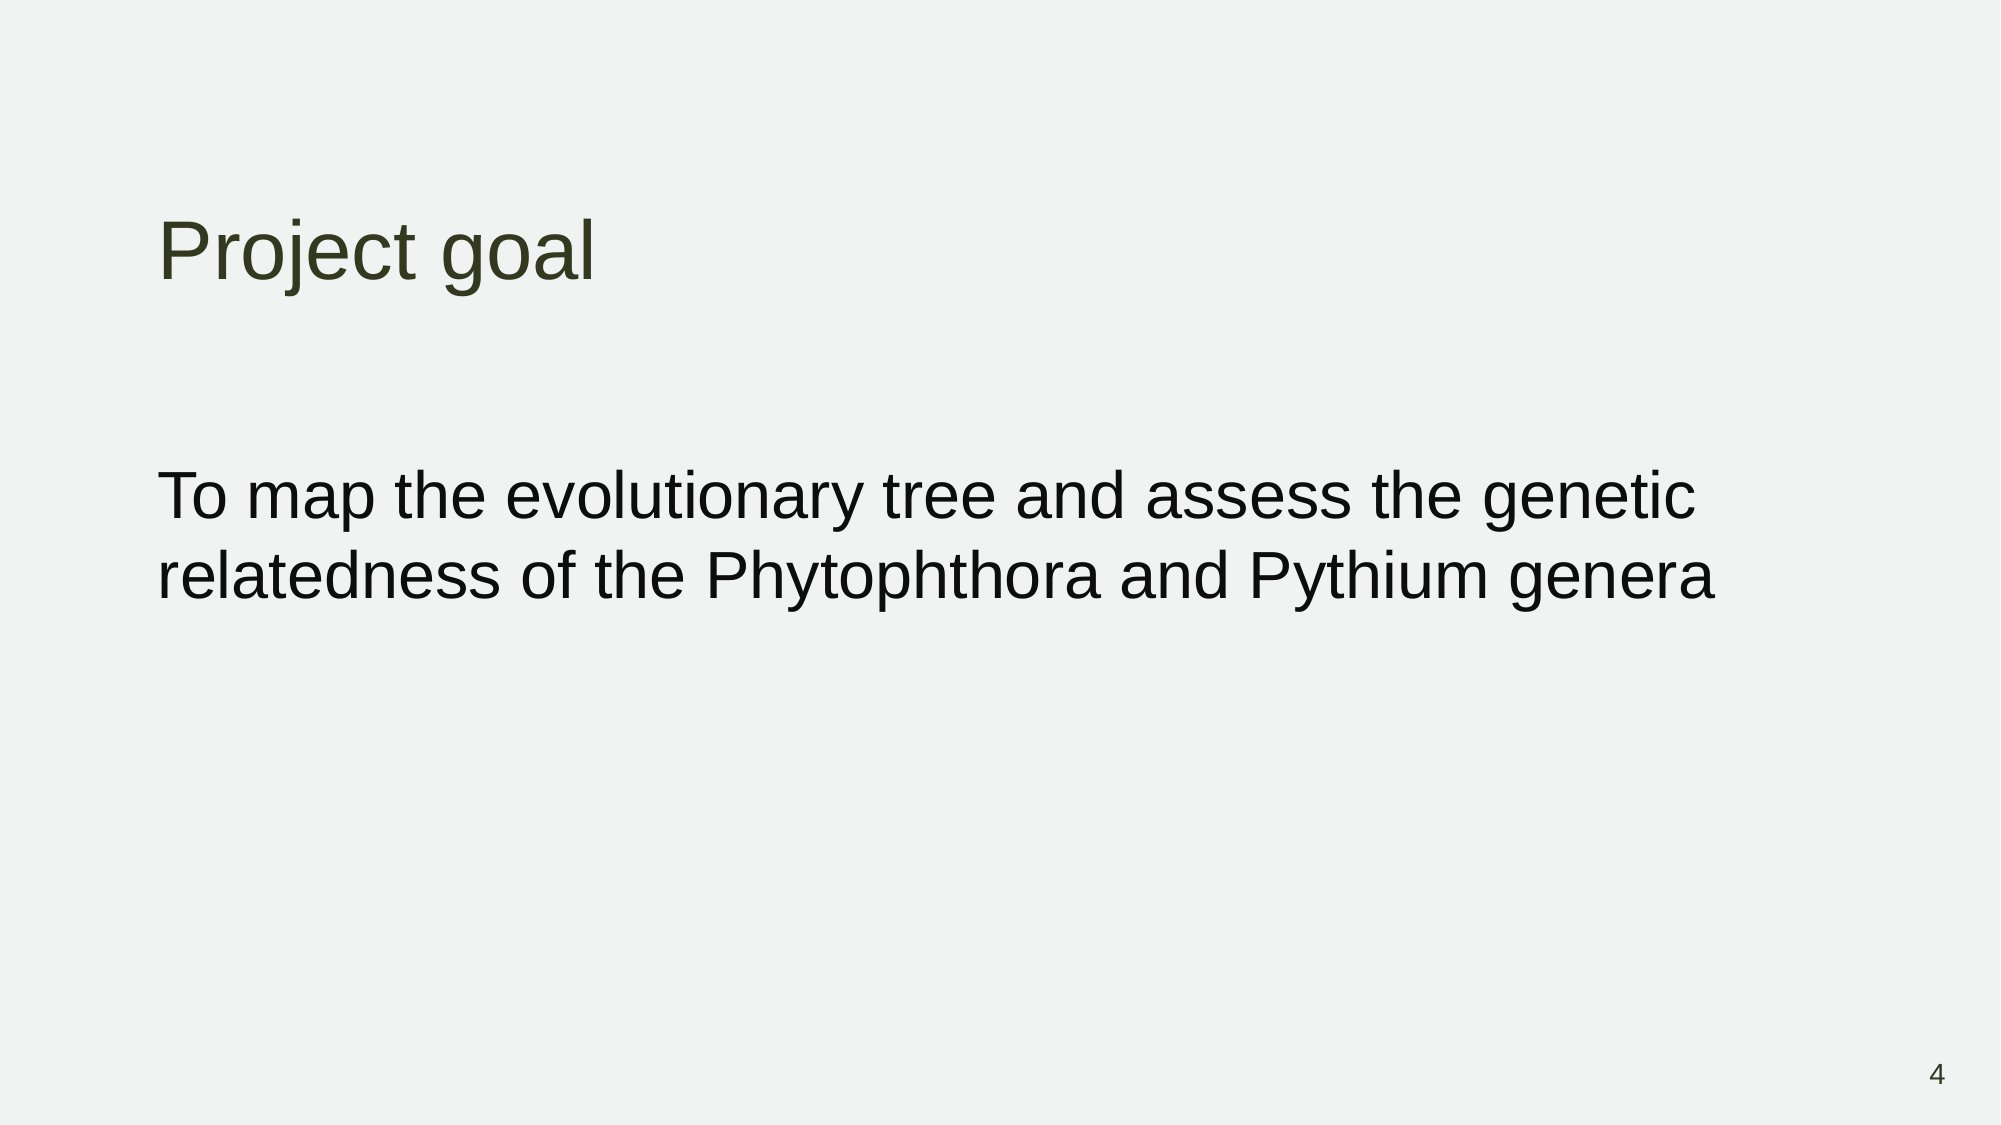

# Project goal
To map the evolutionary tree and assess the genetic relatedness of the Phytophthora and Pythium genera
4